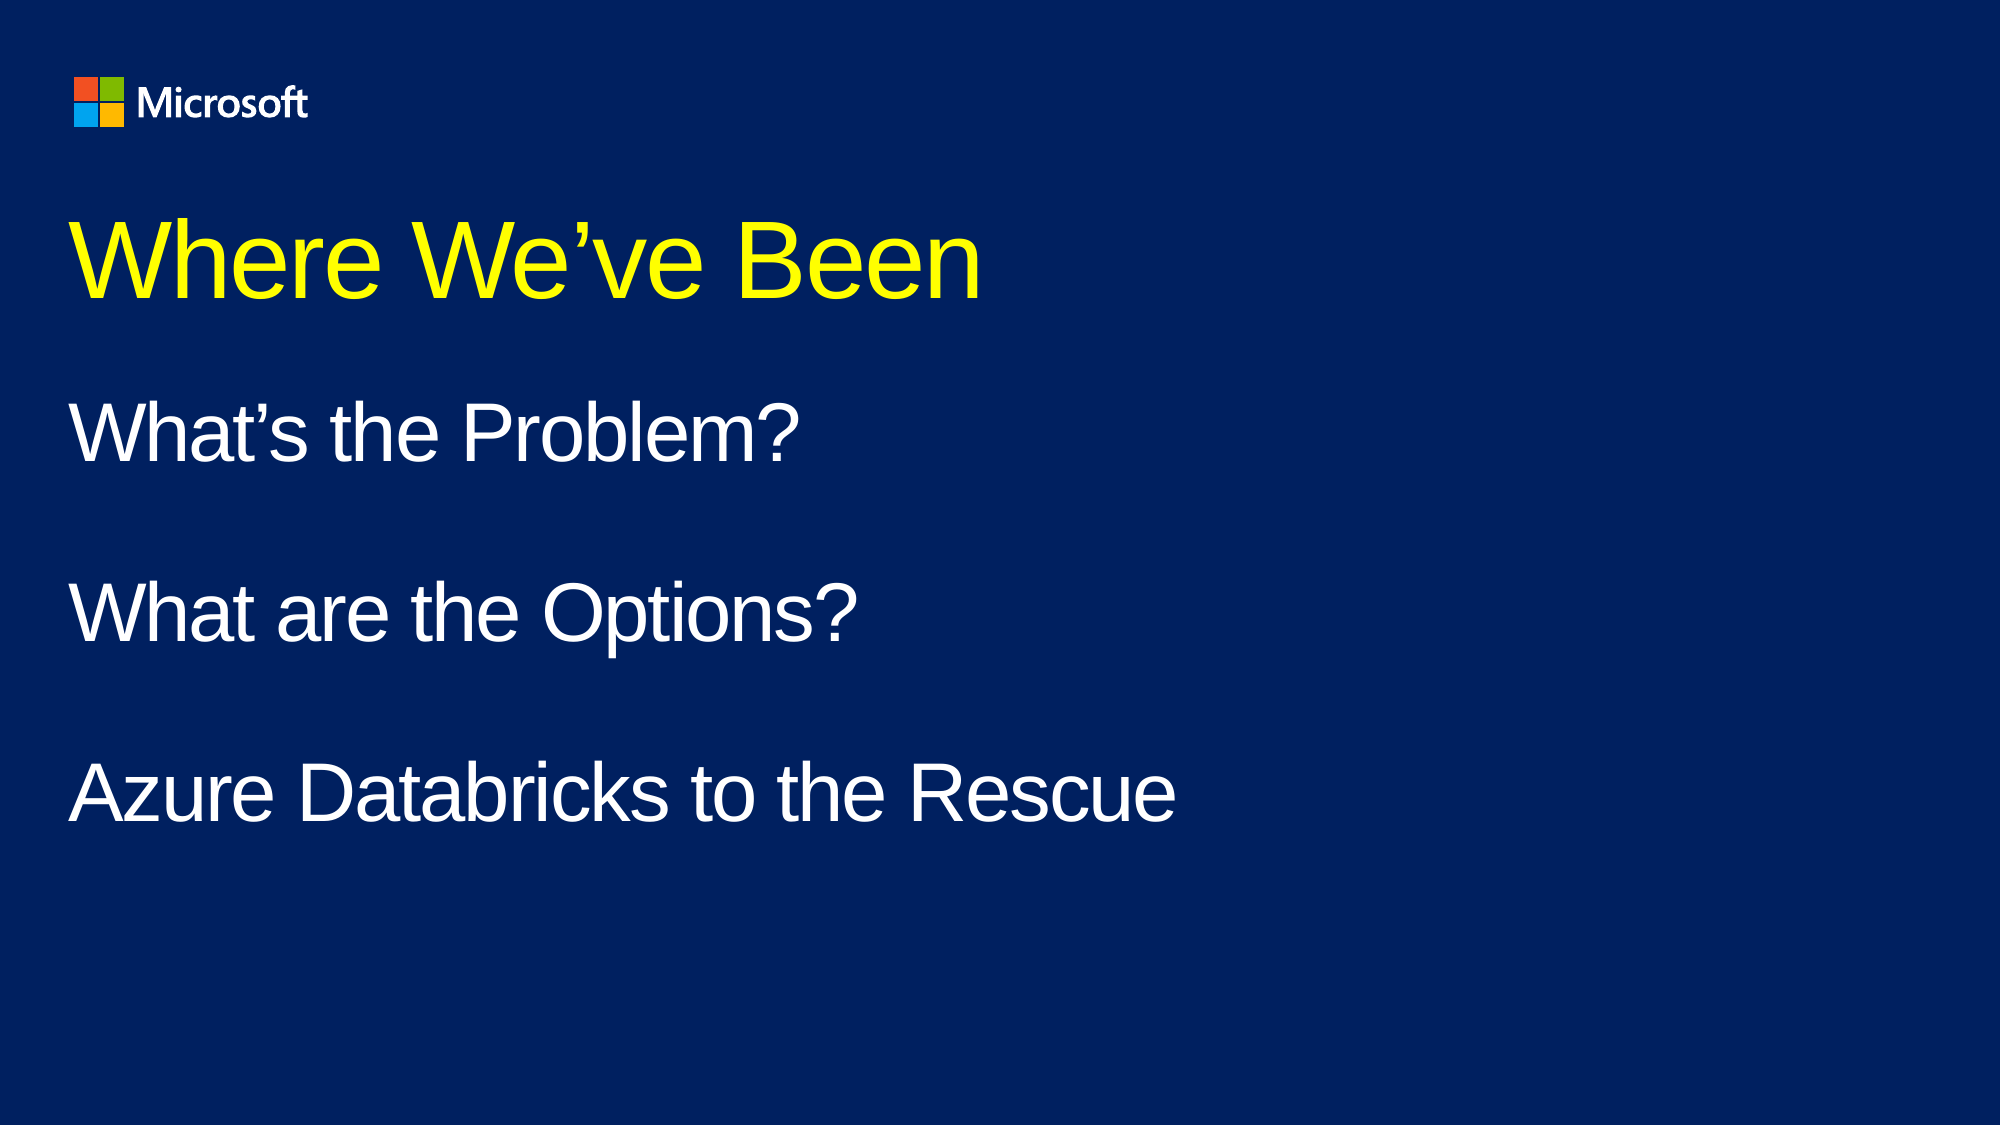

# Where We’ve Been
What’s the Problem?

What are the Options?

Azure Databricks to the Rescue